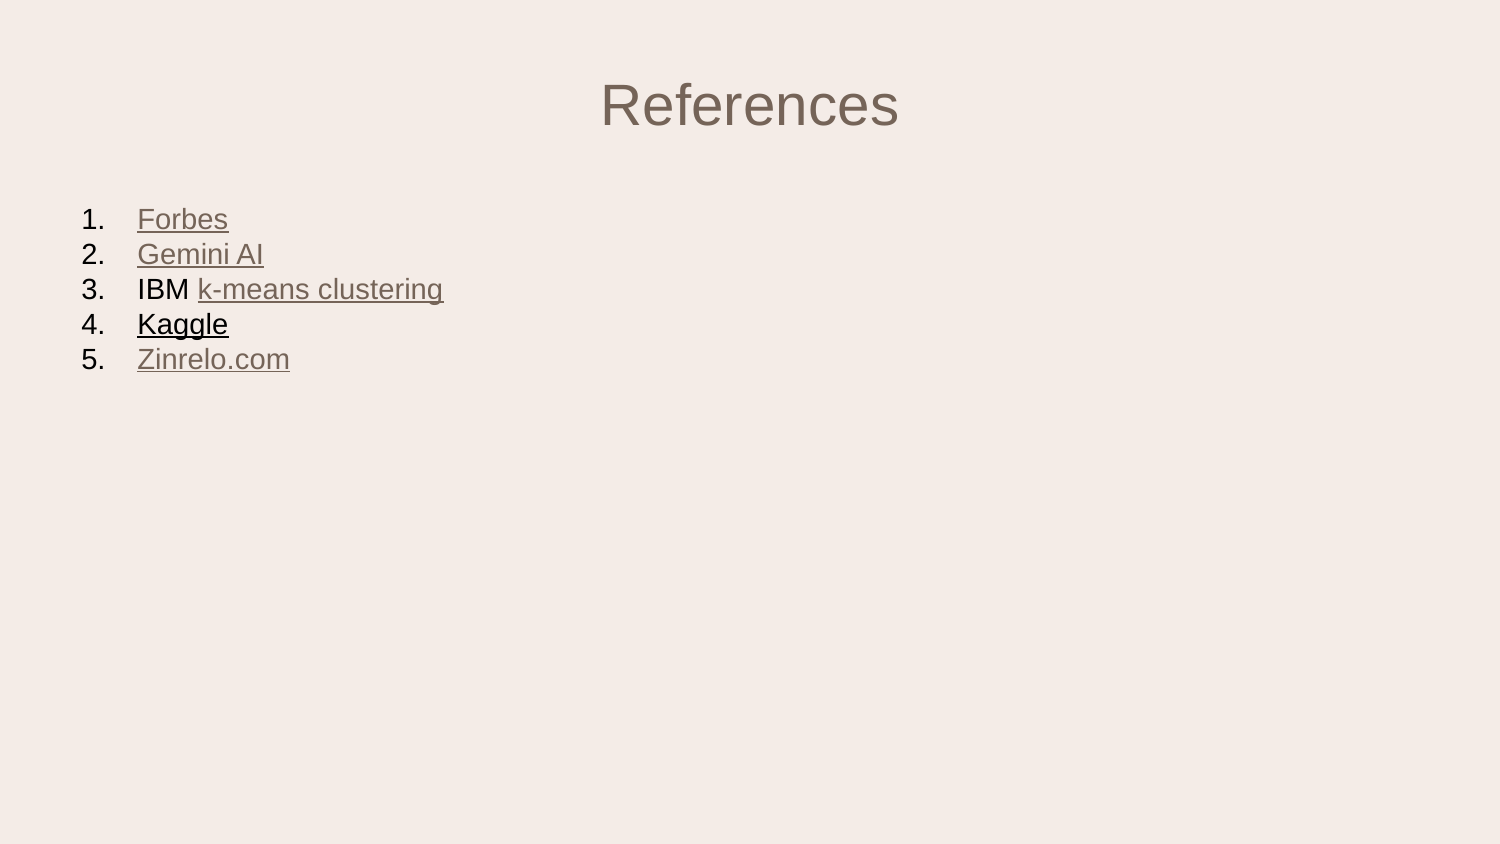

# References
Forbes
Gemini AI
IBM k-means clustering
Kaggle
Zinrelo.com